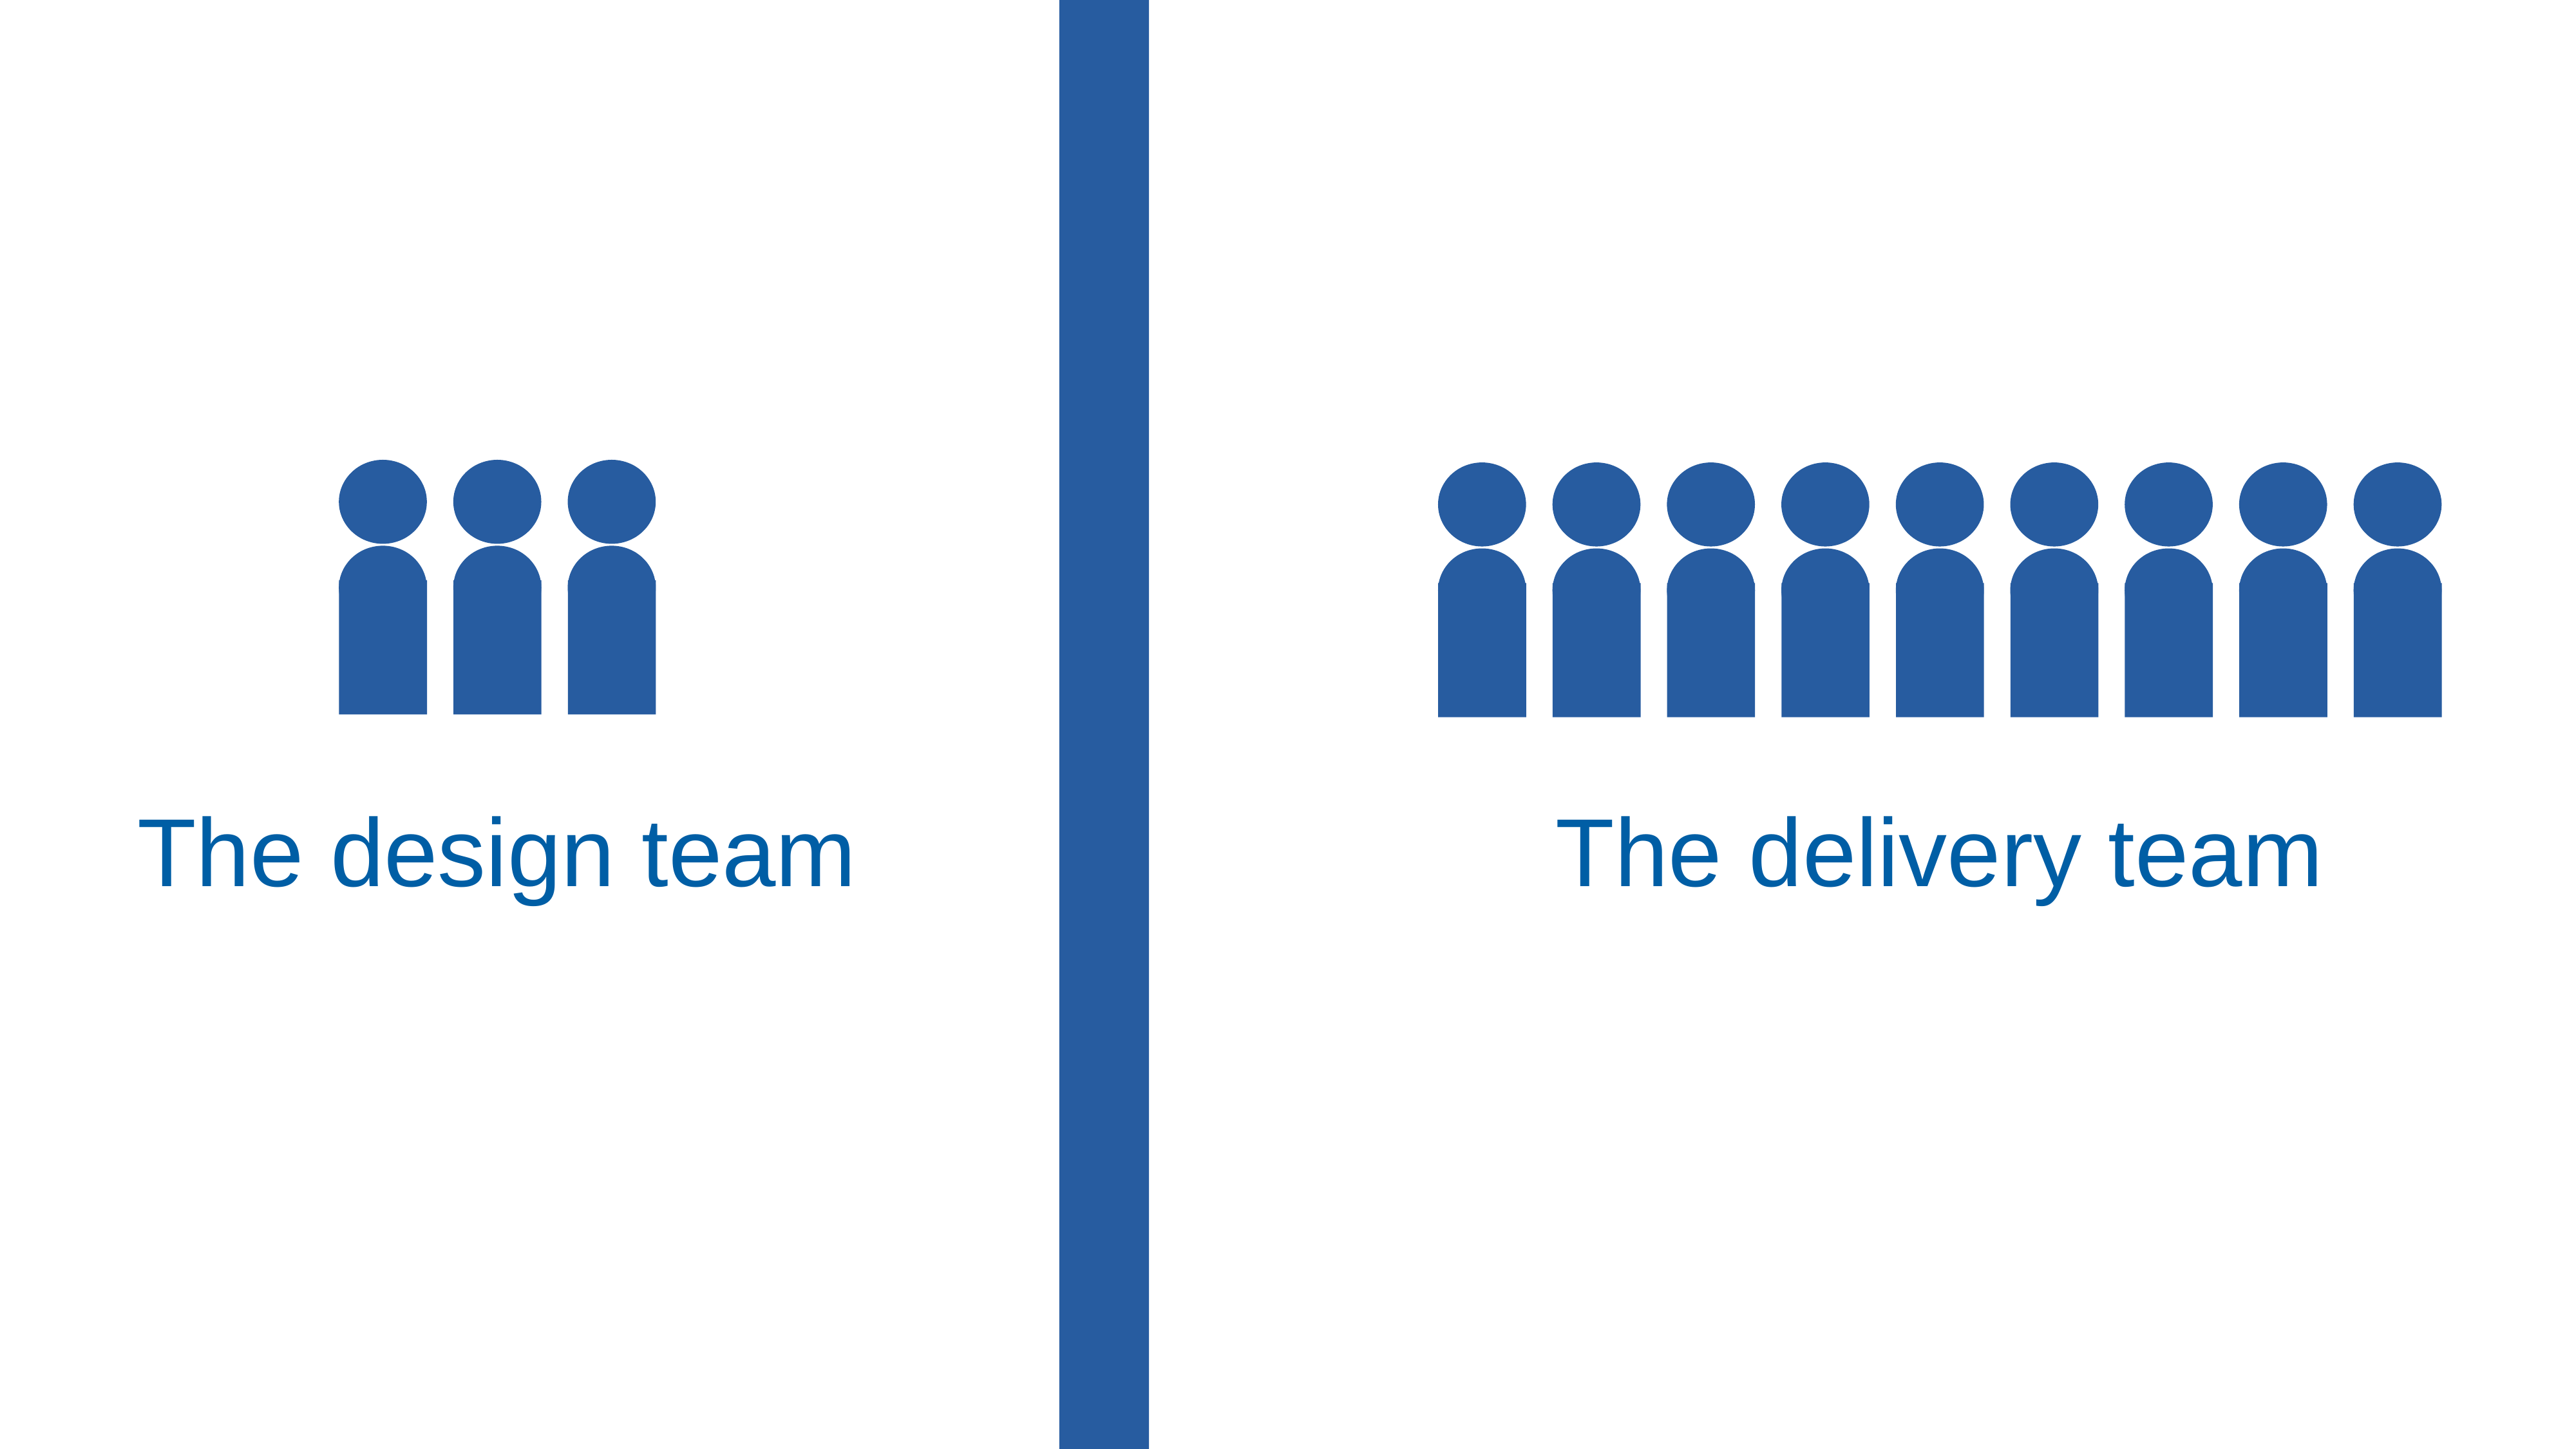

# The design team
The delivery team